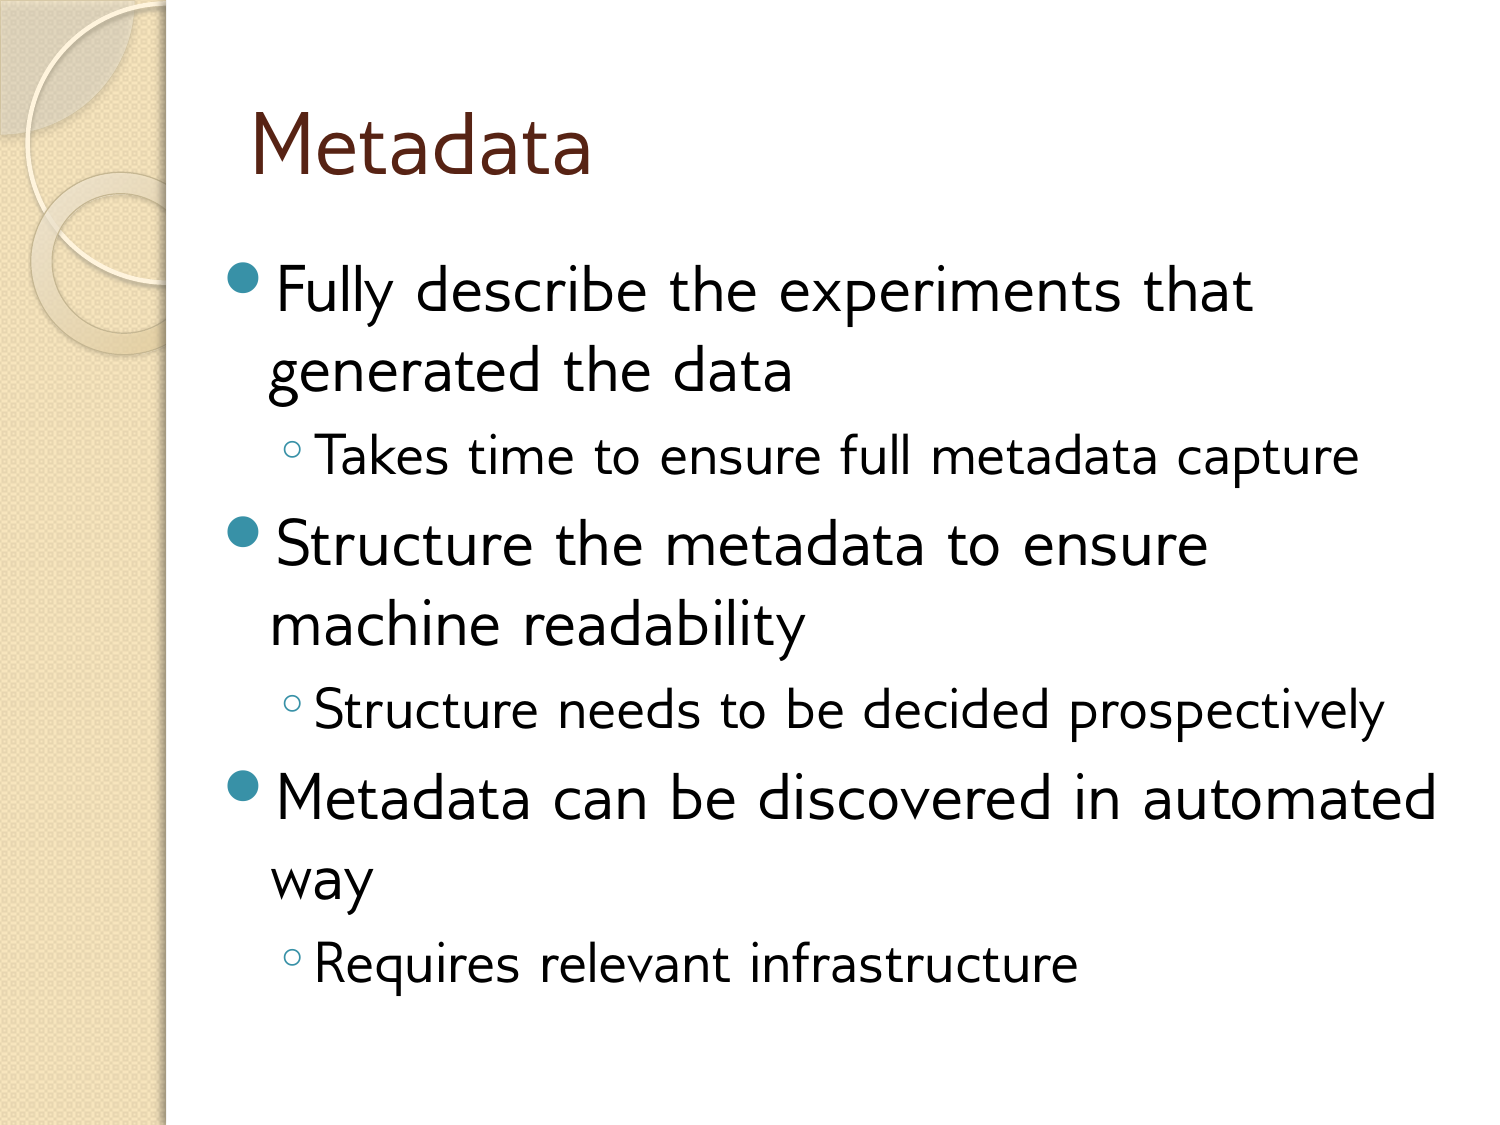

# Metadata
Fully describe the experiments that generated the data
Takes time to ensure full metadata capture
Structure the metadata to ensure machine readability
Structure needs to be decided prospectively
Metadata can be discovered in automated way
Requires relevant infrastructure